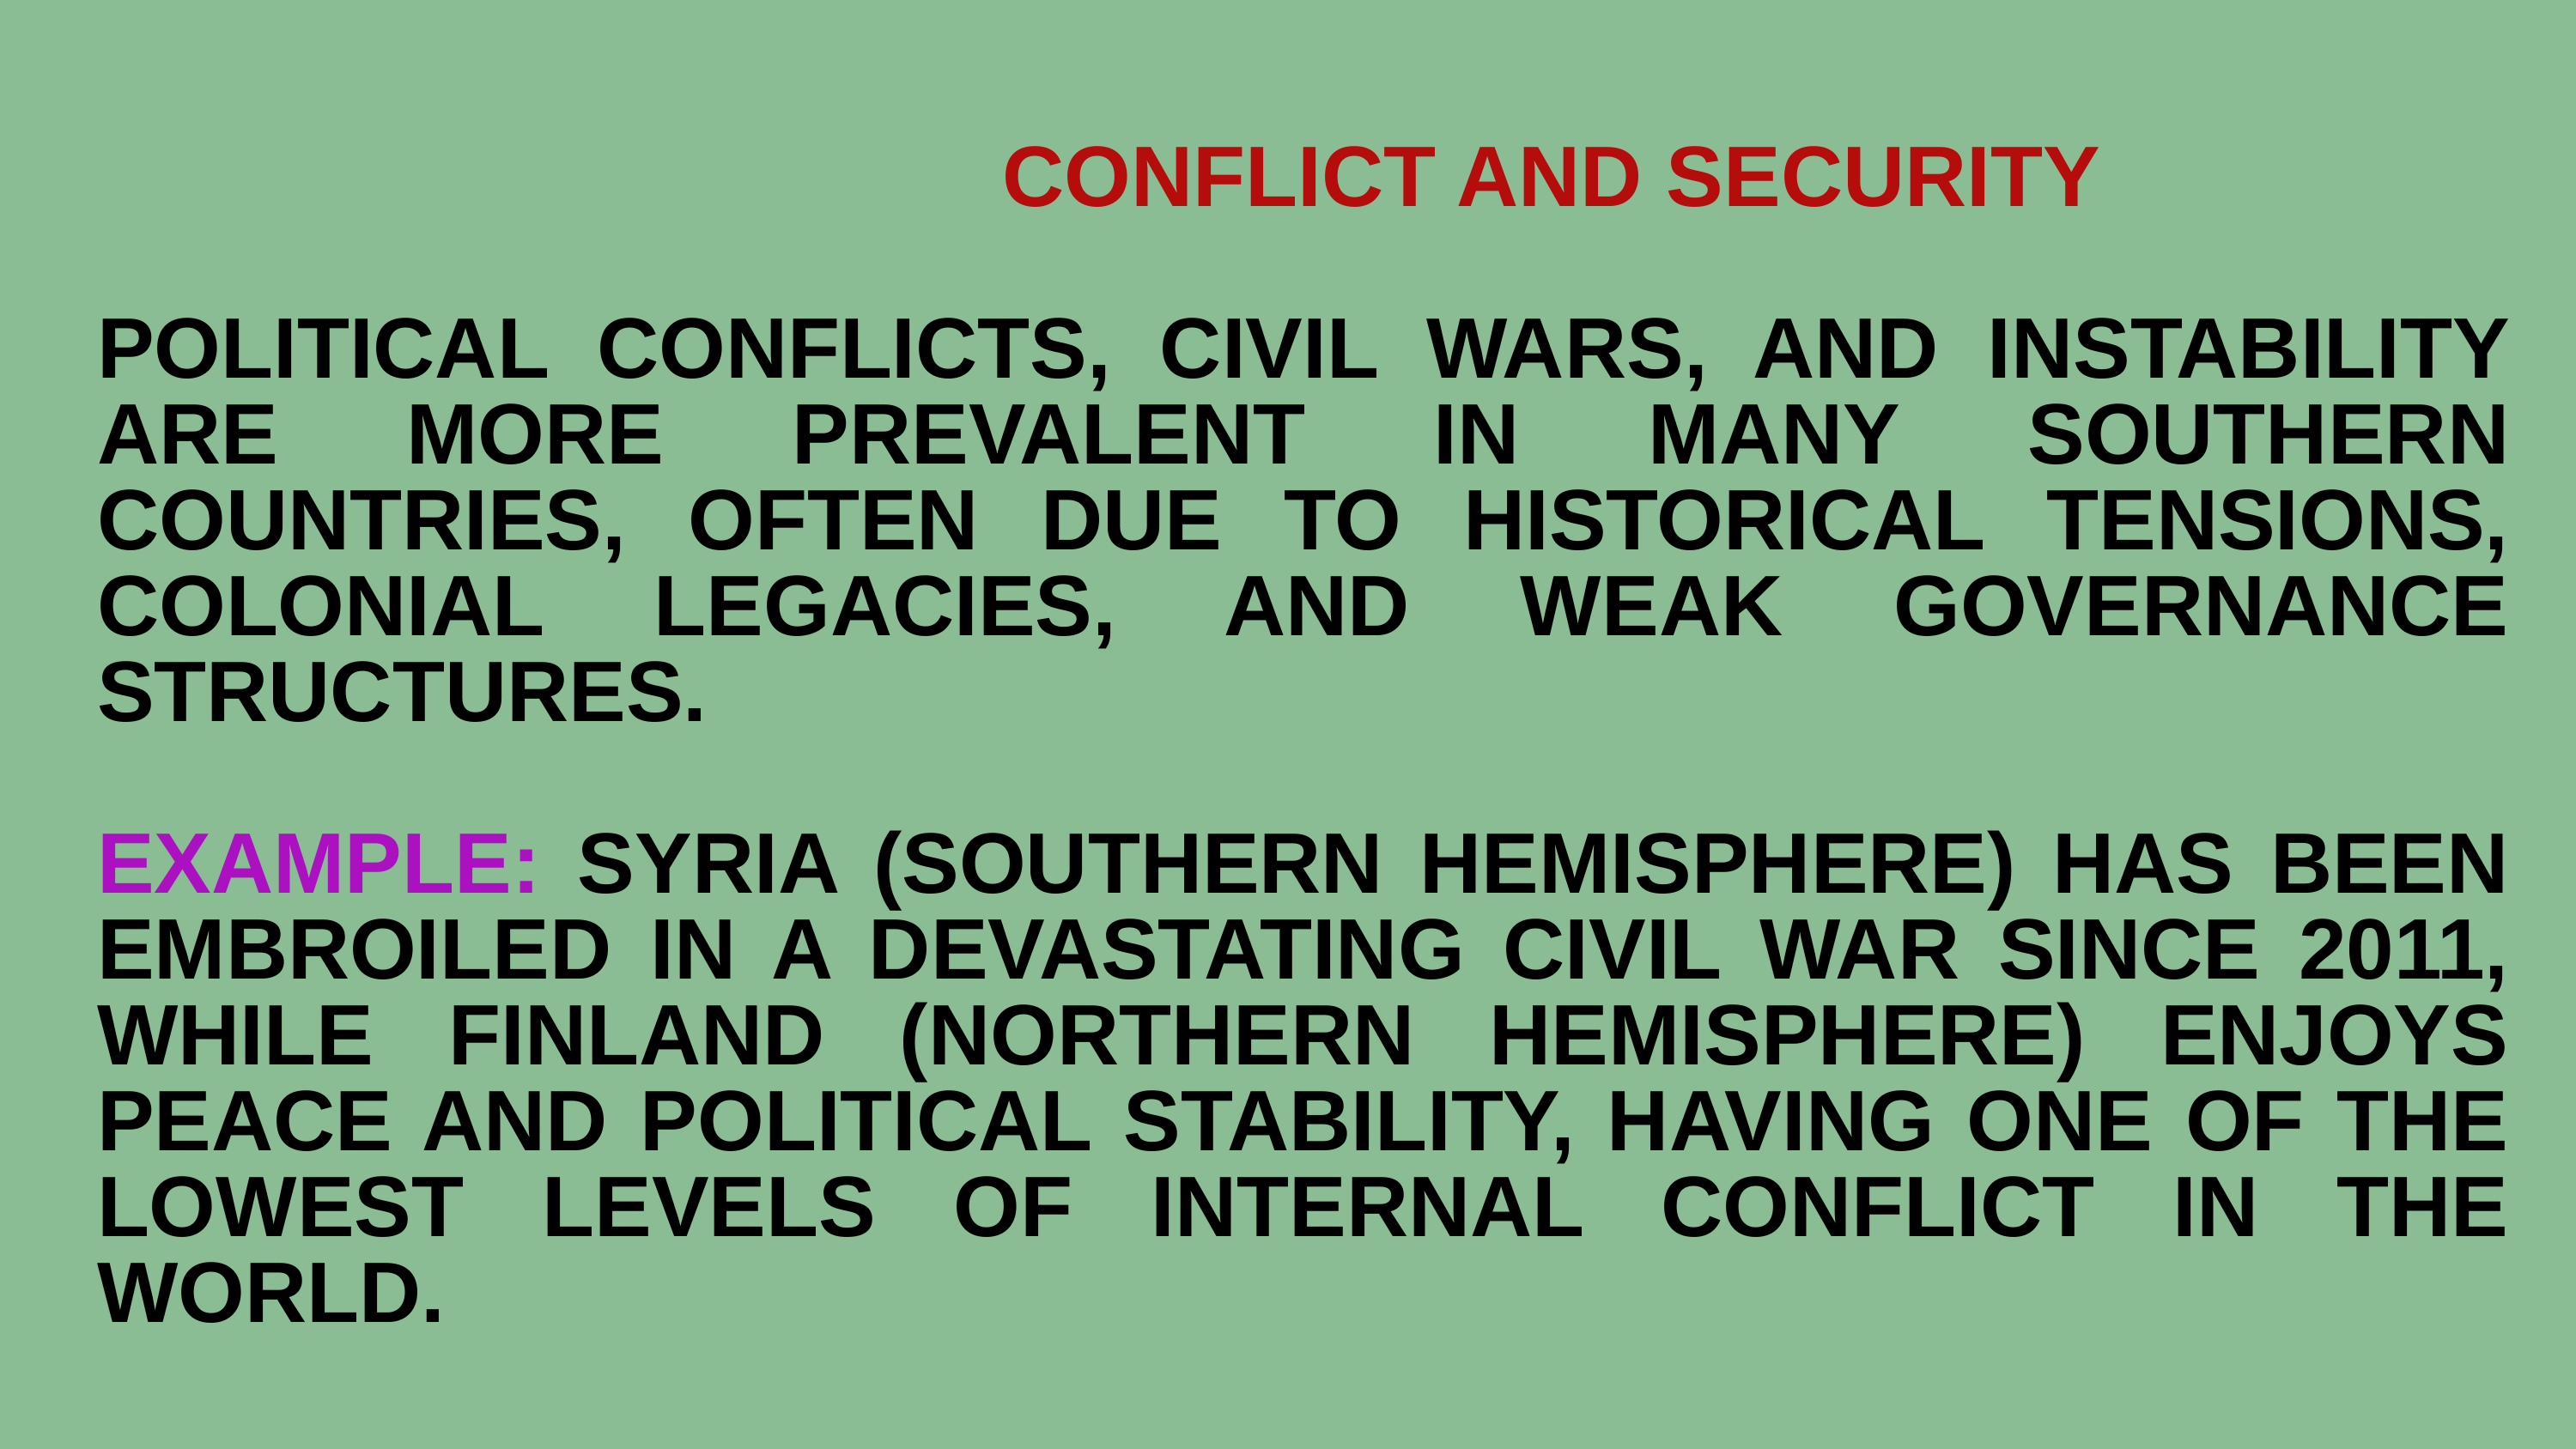

CONFLICT AND SECURITY

POLITICAL CONFLICTS, CIVIL WARS, AND INSTABILITY ARE MORE PREVALENT IN MANY SOUTHERN COUNTRIES, OFTEN DUE TO HISTORICAL TENSIONS, COLONIAL LEGACIES, AND WEAK GOVERNANCE STRUCTURES.

EXAMPLE: SYRIA (SOUTHERN HEMISPHERE) HAS BEEN EMBROILED IN A DEVASTATING CIVIL WAR SINCE 2011, WHILE FINLAND (NORTHERN HEMISPHERE) ENJOYS PEACE AND POLITICAL STABILITY, HAVING ONE OF THE LOWEST LEVELS OF INTERNAL CONFLICT IN THE WORLD.